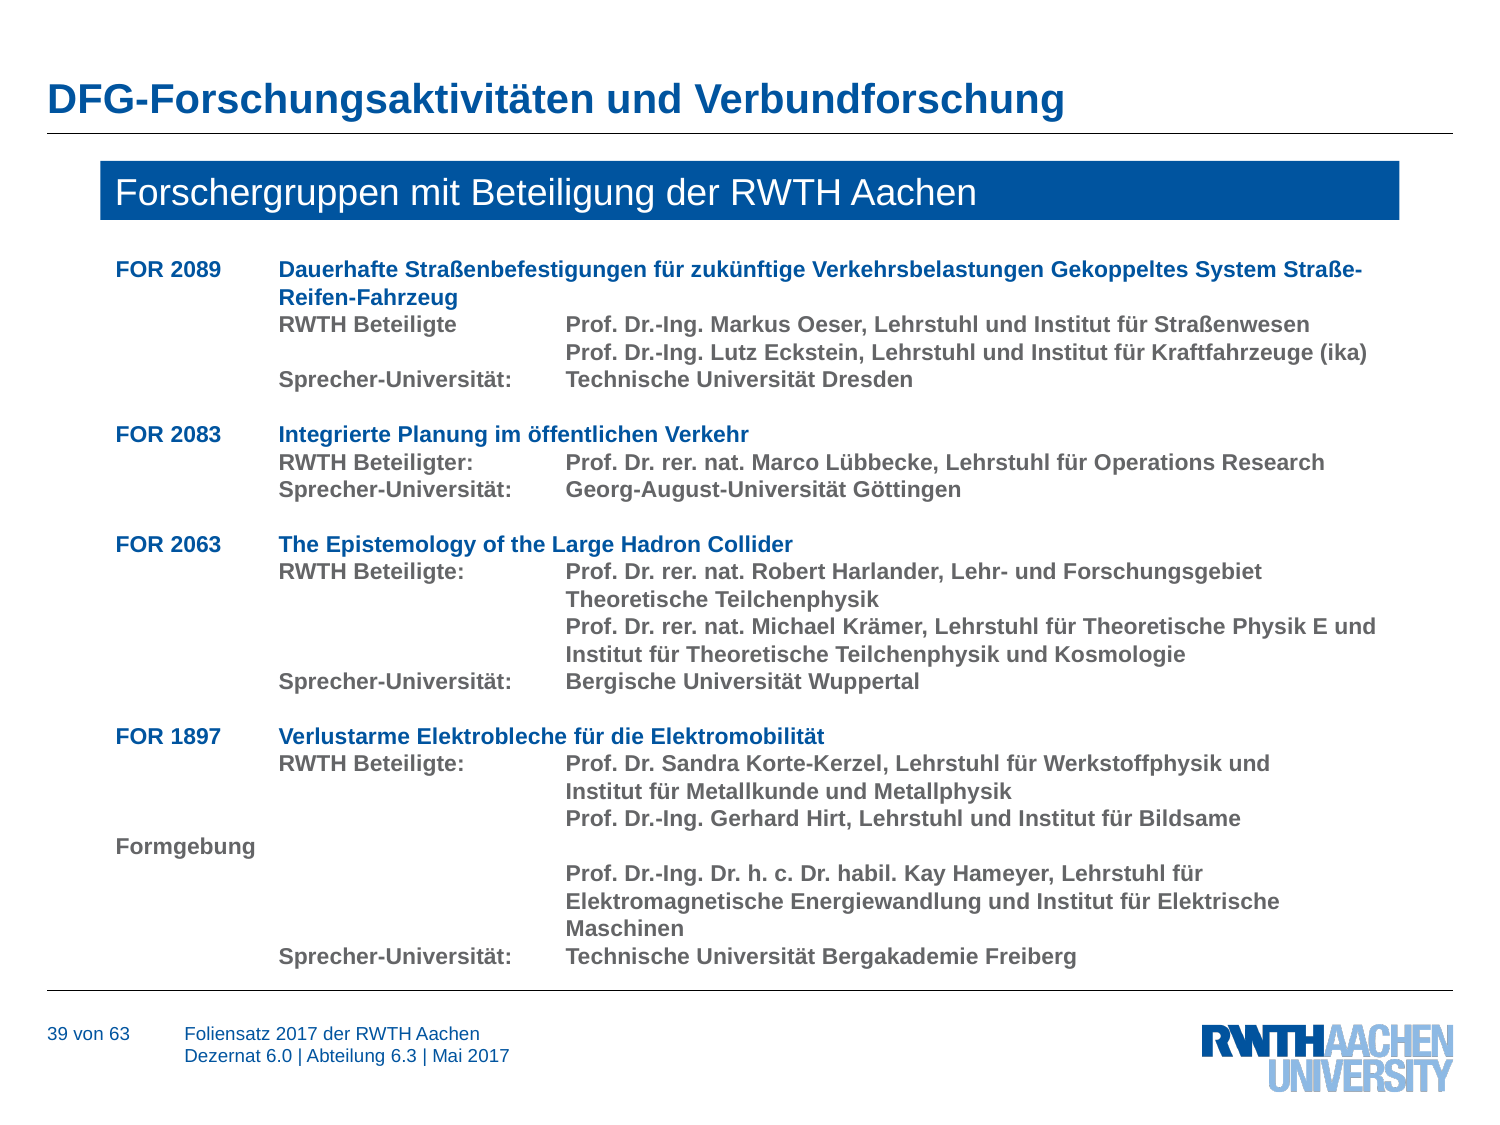

# DFG-Forschungsaktivitäten und Verbundforschung
Forschergruppen mit Beteiligung der RWTH Aachen

FOR 2089	  Dauerhafte Straßenbefestigungen für zukünftige Verkehrsbelastungen Gekoppeltes System Straße-	  Reifen-Fahrzeug
	  RWTH Beteiligte	Prof. Dr.-Ing. Markus Oeser, Lehrstuhl und Institut für Straßenwesen
			Prof. Dr.-Ing. Lutz Eckstein, Lehrstuhl und Institut für Kraftfahrzeuge (ika)
	  Sprecher-Universität:	Technische Universität Dresden

FOR 2083	  Integrierte Planung im öffentlichen Verkehr
	  RWTH Beteiligter:	Prof. Dr. rer. nat. Marco Lübbecke, Lehrstuhl für Operations Research
	  Sprecher-Universität:	Georg-August-Universität Göttingen

FOR 2063	  The Epistemology of the Large Hadron Collider
	  RWTH Beteiligte:	Prof. Dr. rer. nat. Robert Harlander, Lehr- und Forschungsgebiet 				Theoretische Teilchenphysik
			Prof. Dr. rer. nat. Michael Krämer, Lehrstuhl für Theoretische Physik E und
			Institut für Theoretische Teilchenphysik und Kosmologie
	  Sprecher-Universität:	Bergische Universität Wuppertal

FOR 1897	  Verlustarme Elektrobleche für die Elektromobilität
	  RWTH Beteiligte:	Prof. Dr. Sandra Korte-Kerzel, Lehrstuhl für Werkstoffphysik und
			Institut für Metallkunde und Metallphysik
			Prof. Dr.-Ing. Gerhard Hirt, Lehrstuhl und Institut für Bildsame Formgebung
			Prof. Dr.-Ing. Dr. h. c. Dr. habil. Kay Hameyer, Lehrstuhl für 				Elektromagnetische Energiewandlung und Institut für Elektrische 				Maschinen
	  Sprecher-Universität:	Technische Universität Bergakademie Freiberg
39 von 63